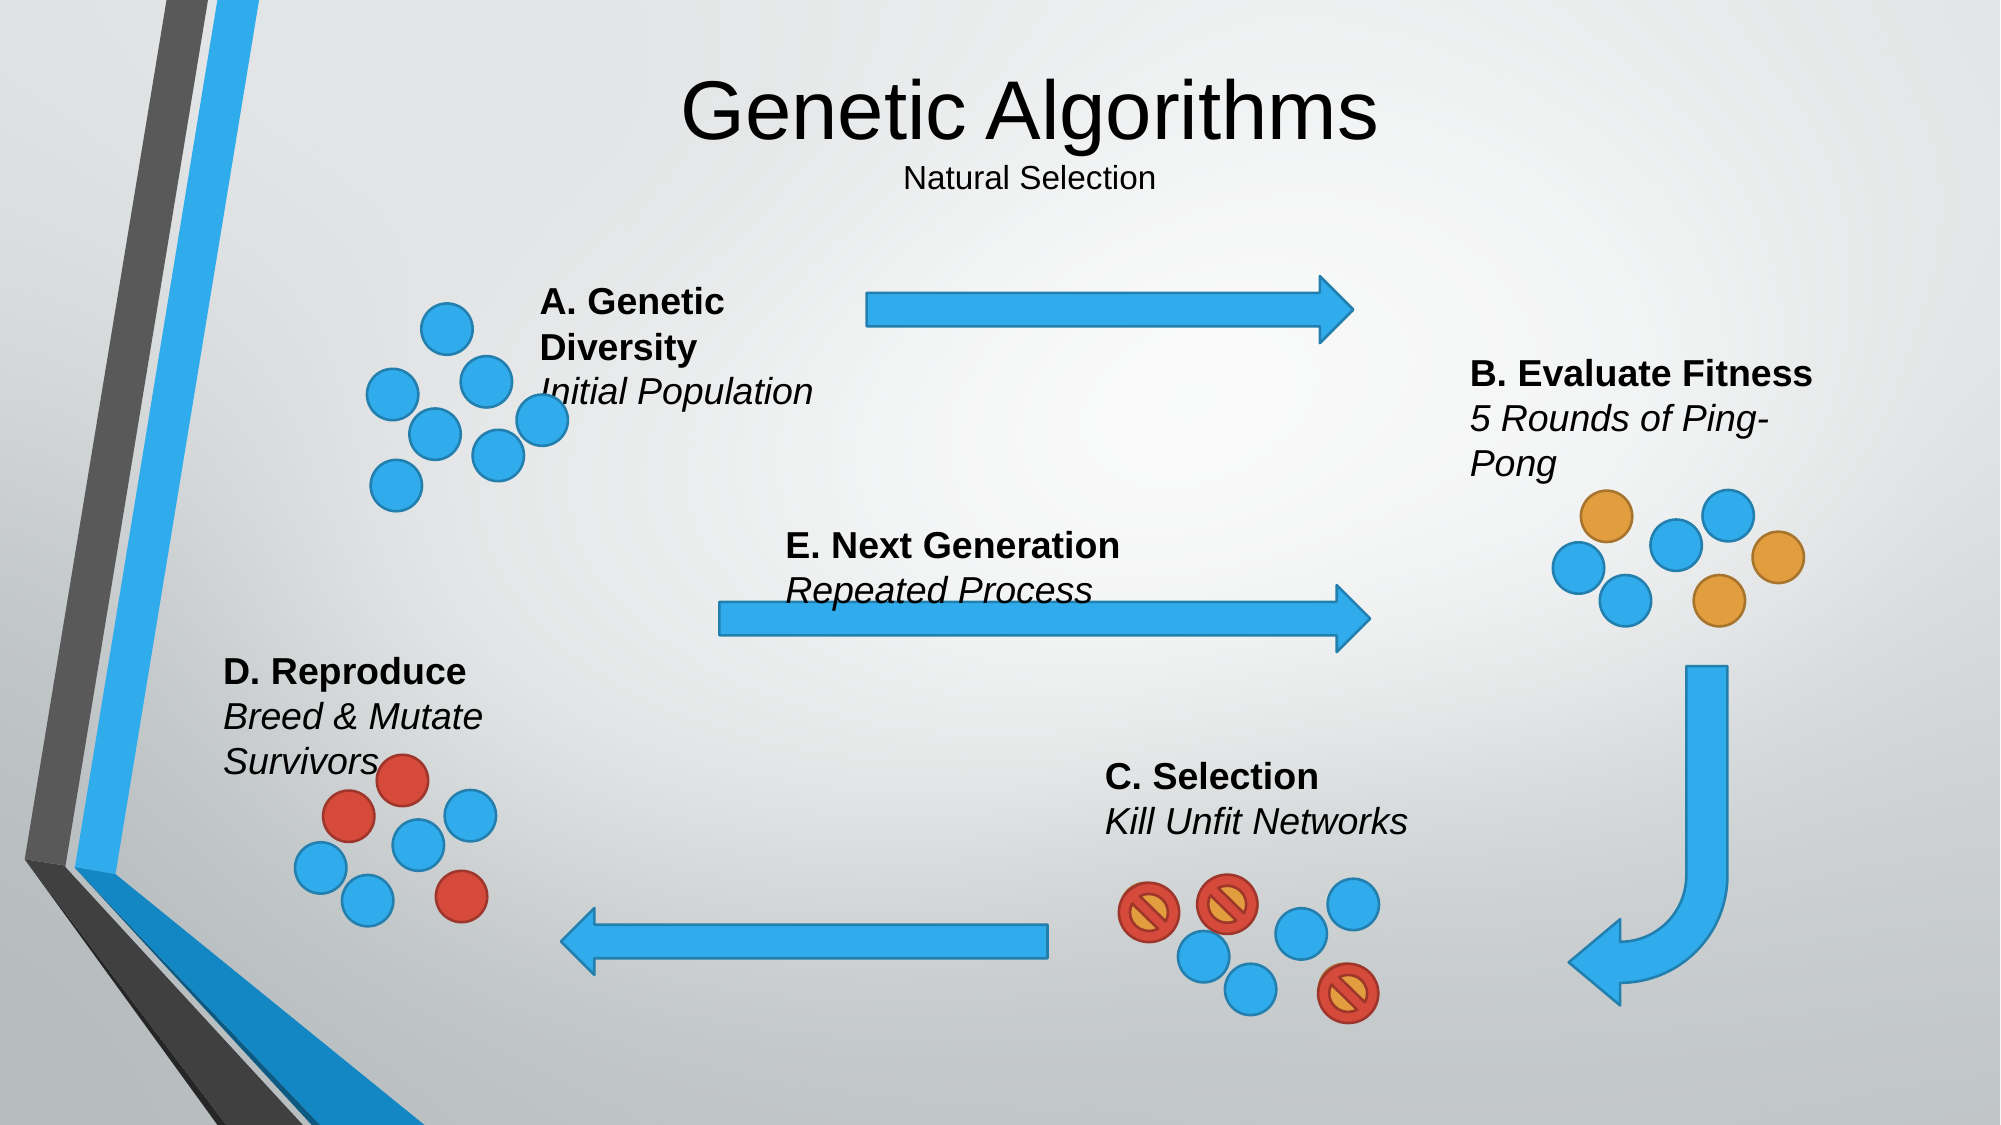

# Genetic Algorithms Natural Selection
A. Genetic Diversity
Initial Population

B. Evaluate Fitness
5 Rounds of Ping-Pong

E. Next Generation
Repeated Process

D. Reproduce
Breed & Mutate Survivors

C. Selection
Kill Unfit Networks